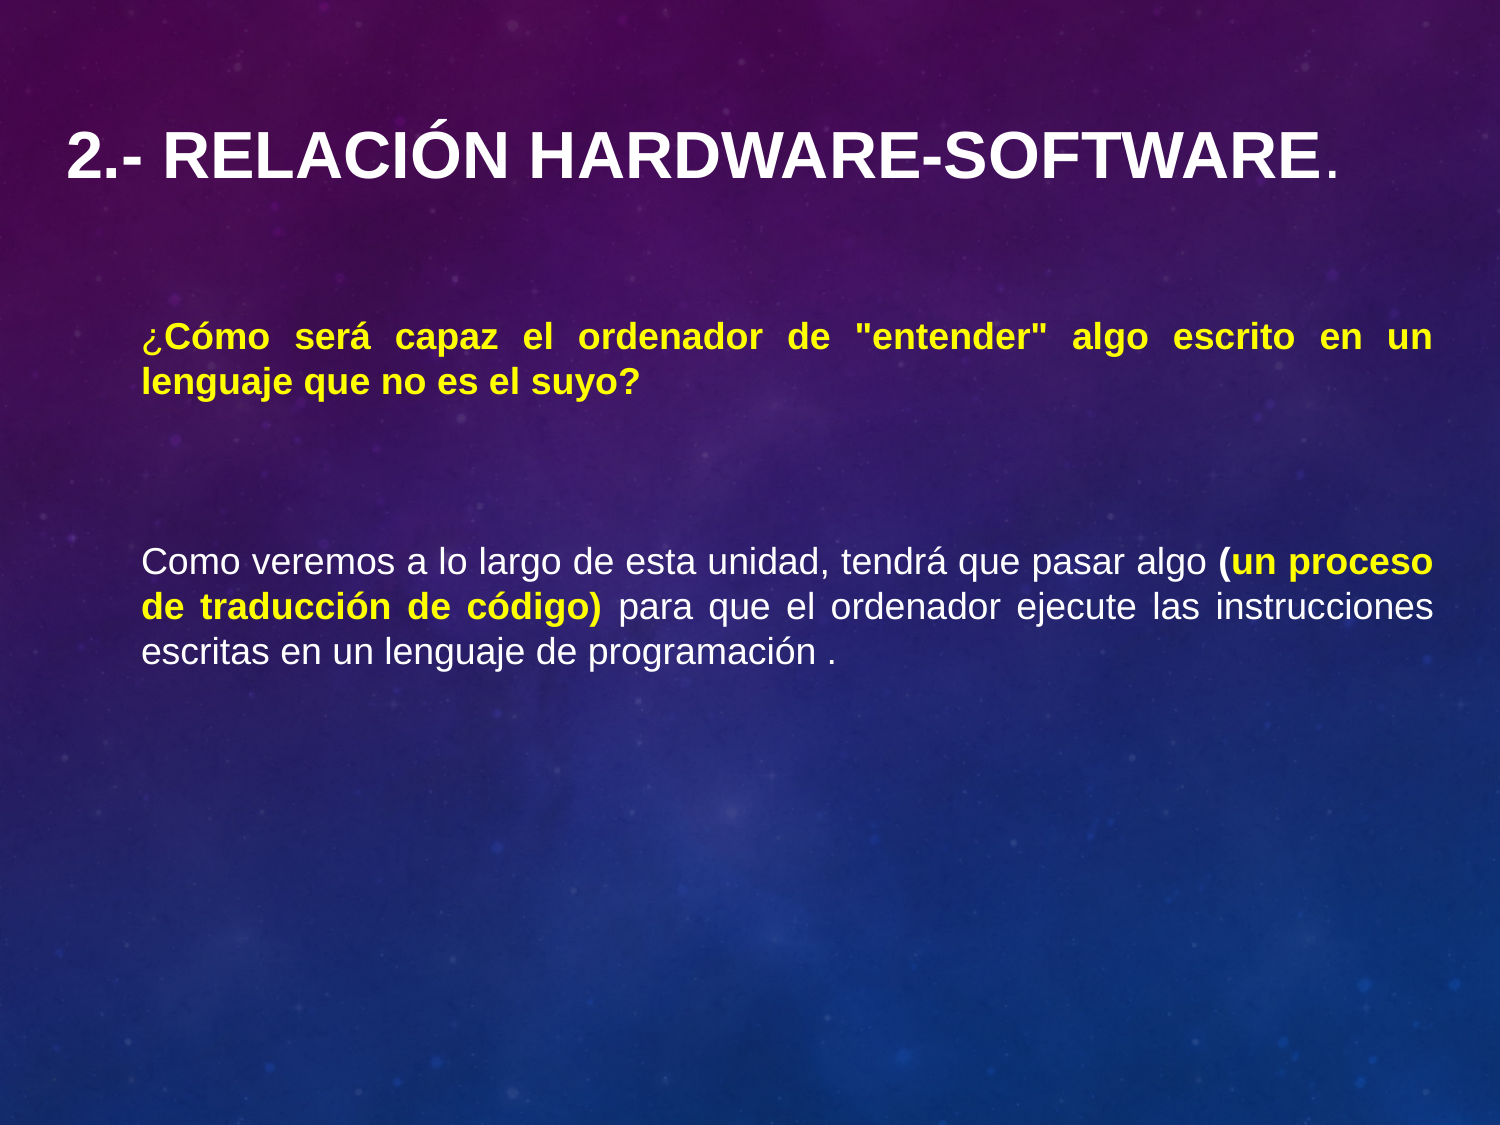

# 2.- Relación hardware-software.

	¿Cómo será capaz el ordenador de "entender" algo escrito en un lenguaje que no es el suyo?

	Como veremos a lo largo de esta unidad, tendrá que pasar algo (un proceso de traducción de código) para que el ordenador ejecute las instrucciones escritas en un lenguaje de programación .